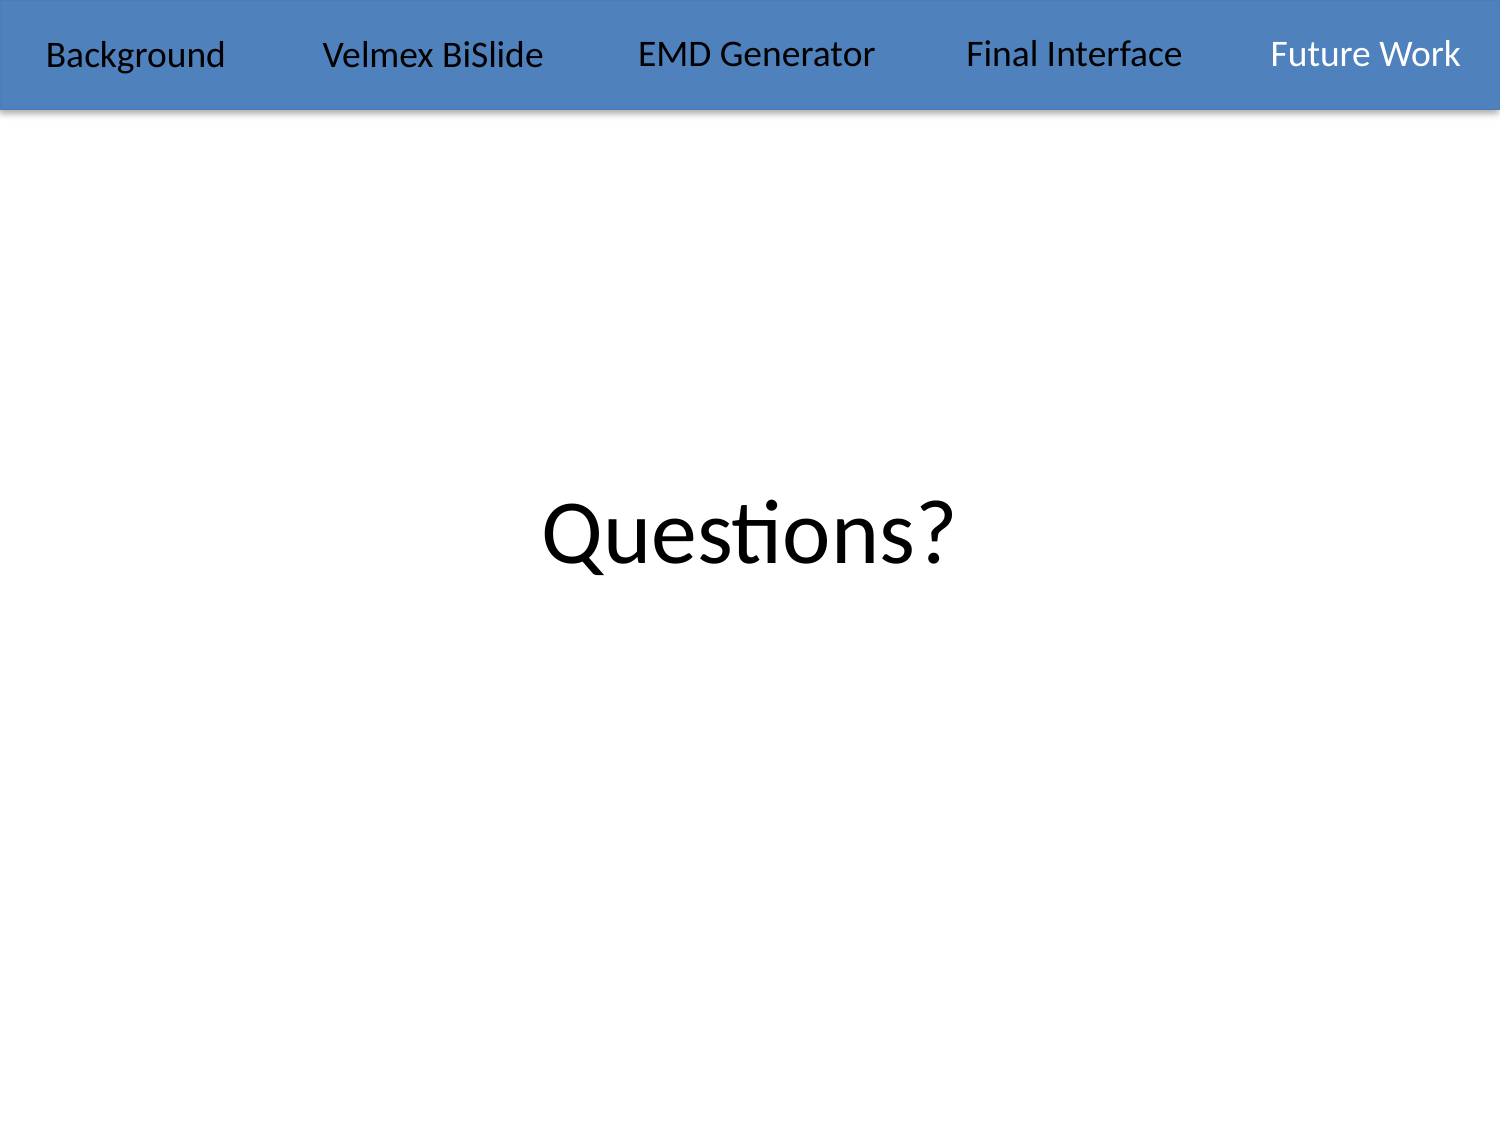

EMD Generator
Final Interface
Future Work
Background
Velmex BiSlide
# Questions?